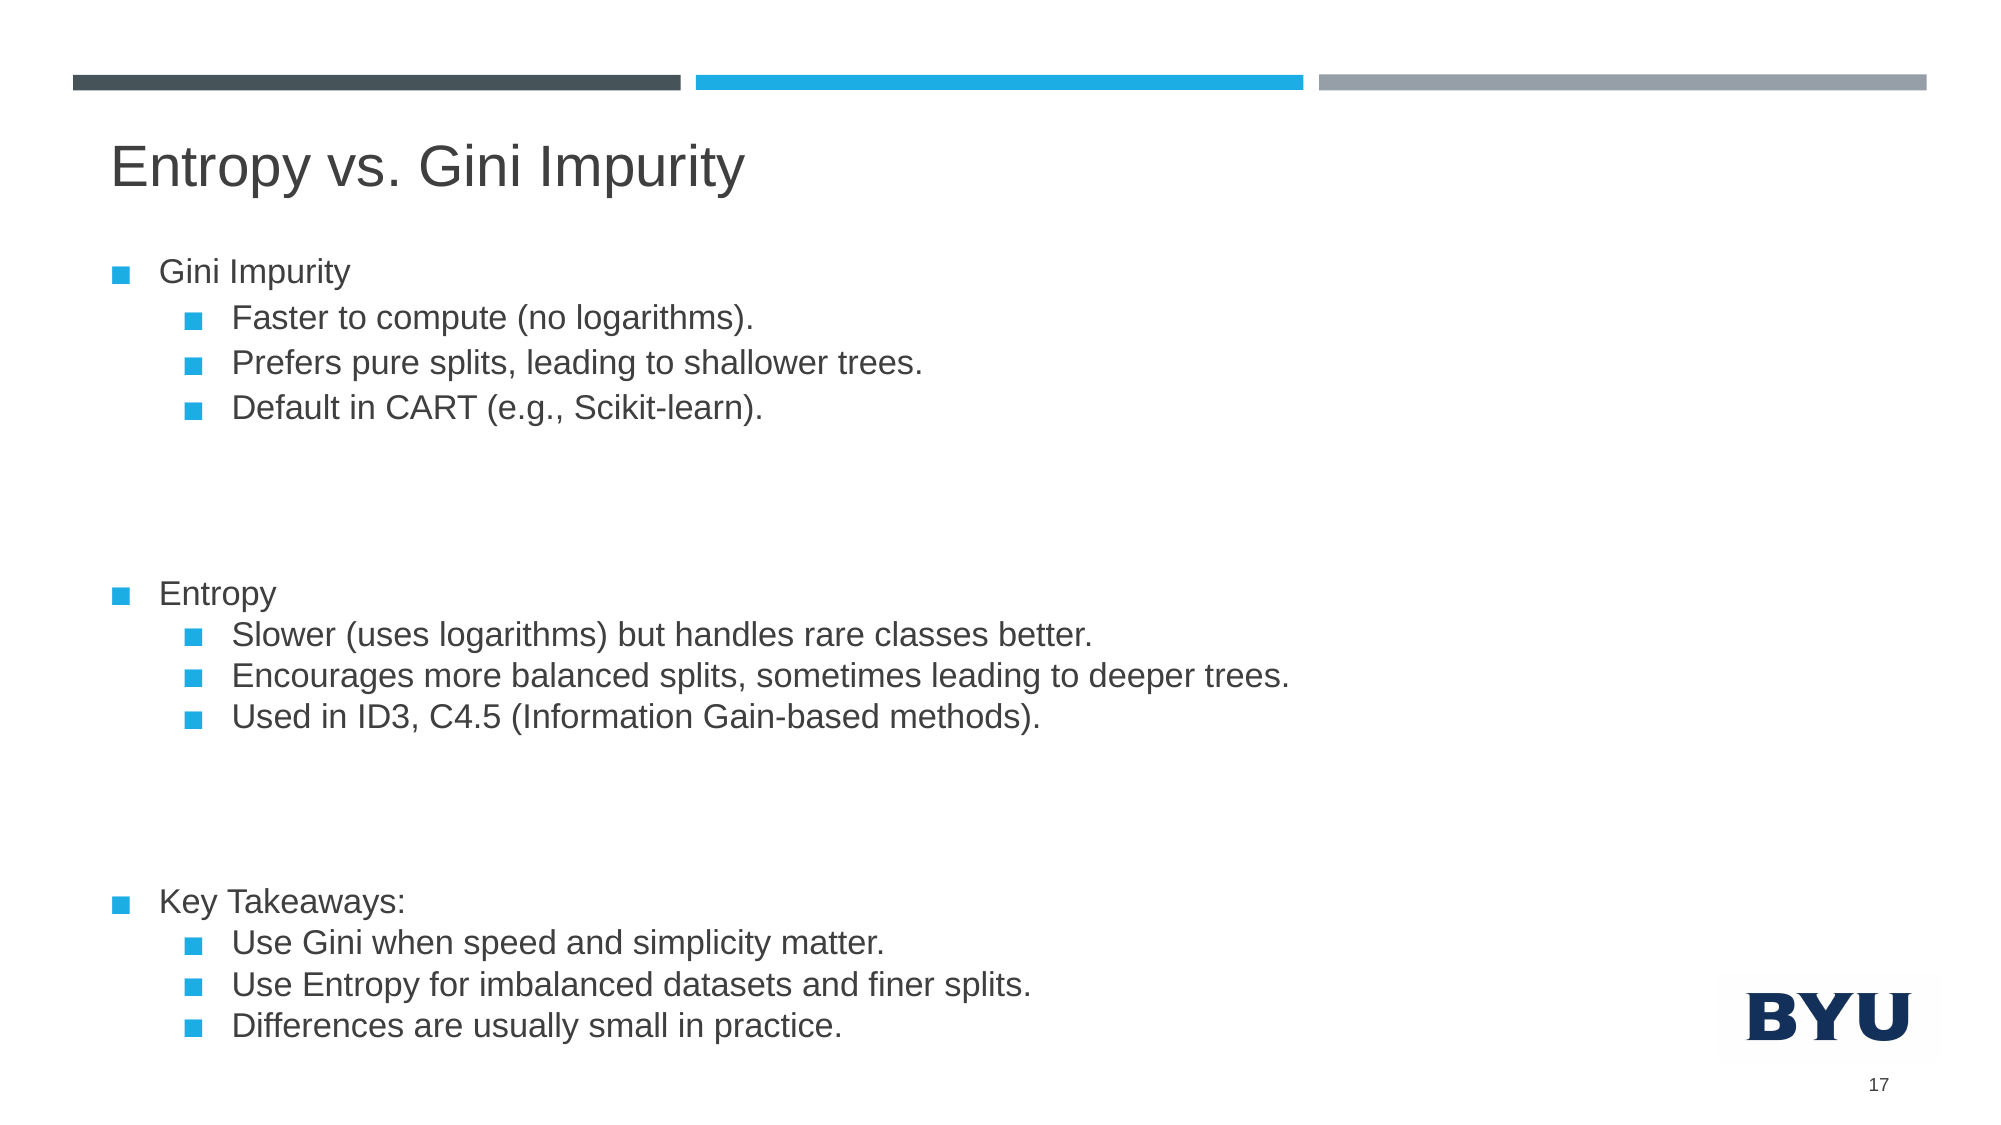

# Entropy vs. Gini Impurity
Gini Impurity
Faster to compute (no logarithms).
Prefers pure splits, leading to shallower trees.
Default in CART (e.g., Scikit-learn).

Entropy
Slower (uses logarithms) but handles rare classes better.
Encourages more balanced splits, sometimes leading to deeper trees.
Used in ID3, C4.5 (Information Gain-based methods).

Key Takeaways:
Use Gini when speed and simplicity matter.
Use Entropy for imbalanced datasets and finer splits.
Differences are usually small in practice.
17